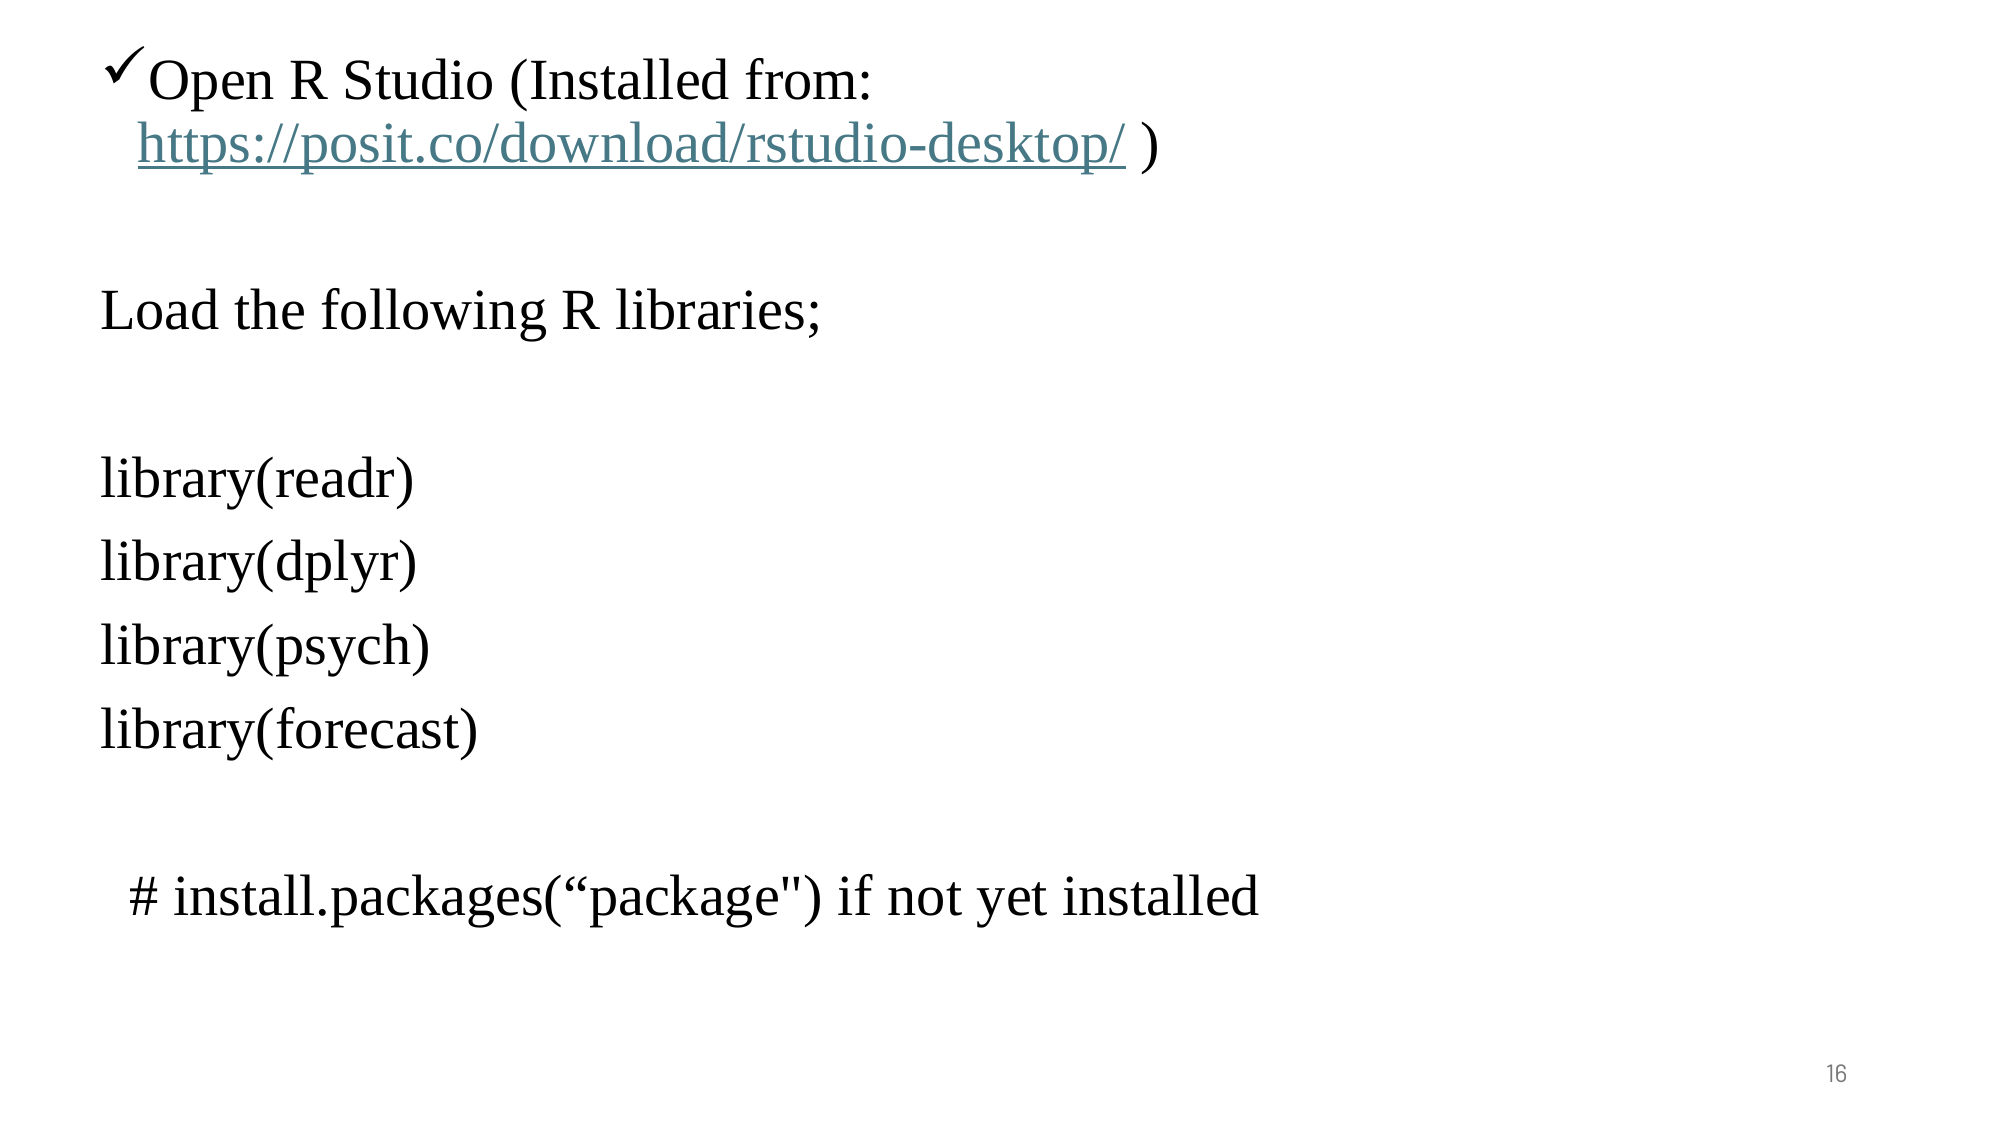

Open R Studio (Installed from: https://posit.co/download/rstudio-desktop/ )

Load the following R libraries;

library(readr)
library(dplyr)
library(psych)
library(forecast)

  # install.packages(“package") if not yet installed

16